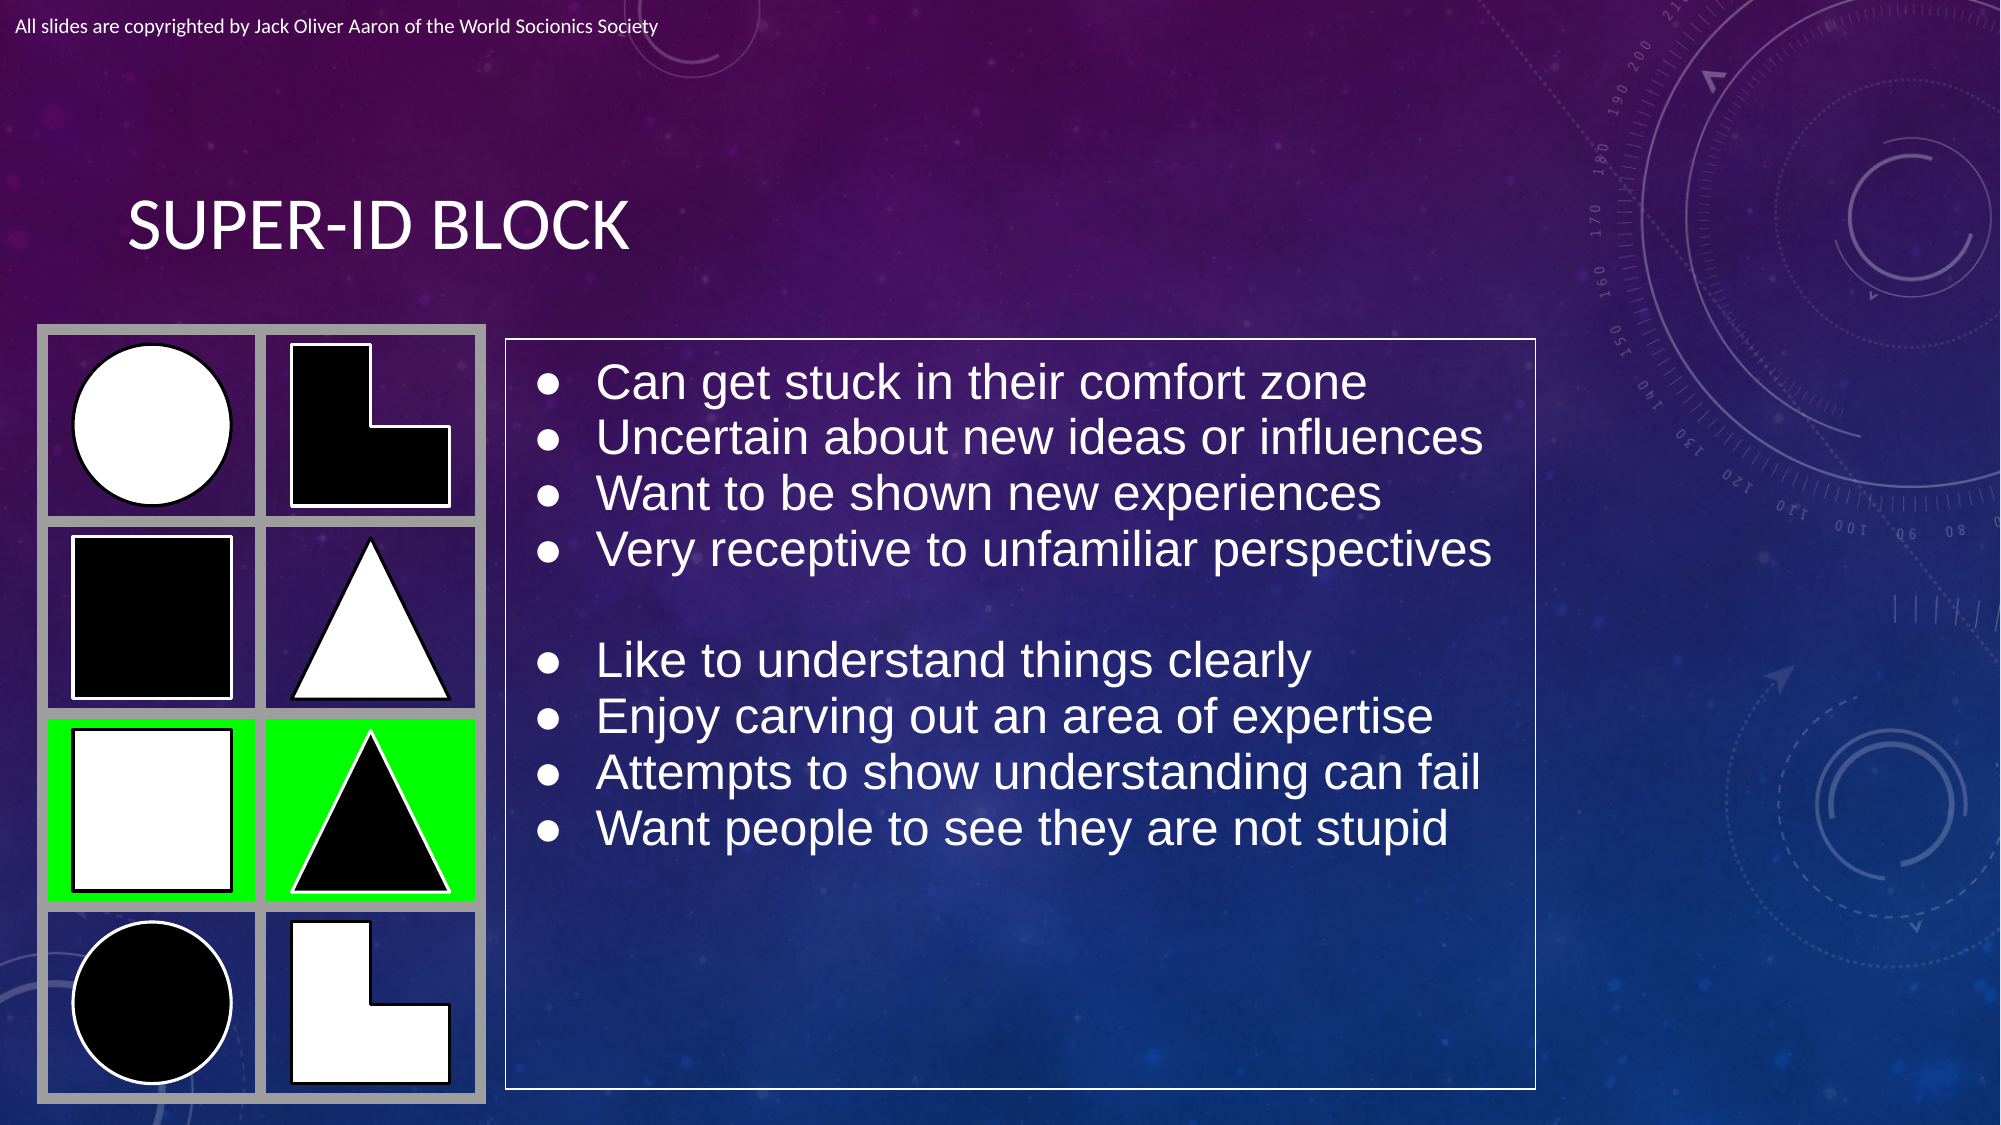

All slides are copyrighted by Jack Oliver Aaron of the World Socionics Society
# SUPER-ID BLOCK
|  |  |
| --- | --- |
|  |  |
|  |  |
|  |  |
| Can get stuck in their comfort zone Uncertain about new ideas or influences Want to be shown new experiences Very receptive to unfamiliar perspectives Like to understand things clearly Enjoy carving out an area of expertise Attempts to show understanding can fail Want people to see they are not stupid |
| --- |